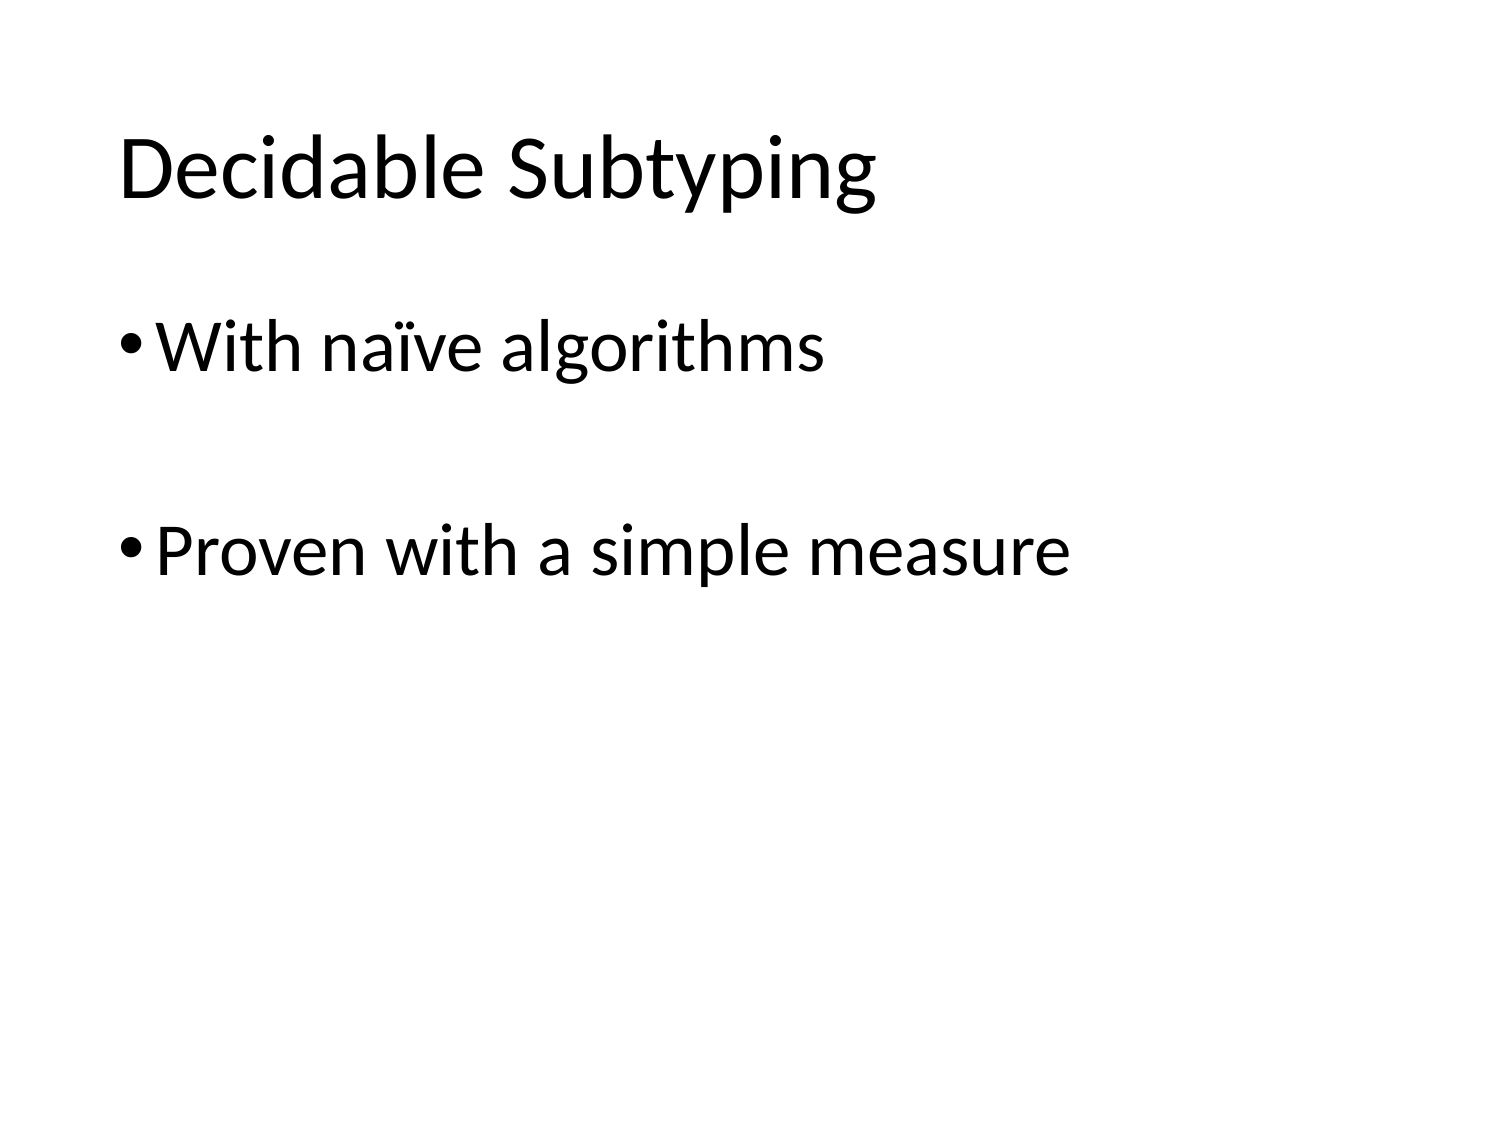

# Decidable Subtyping
With naïve algorithms

Proven with a simple measure